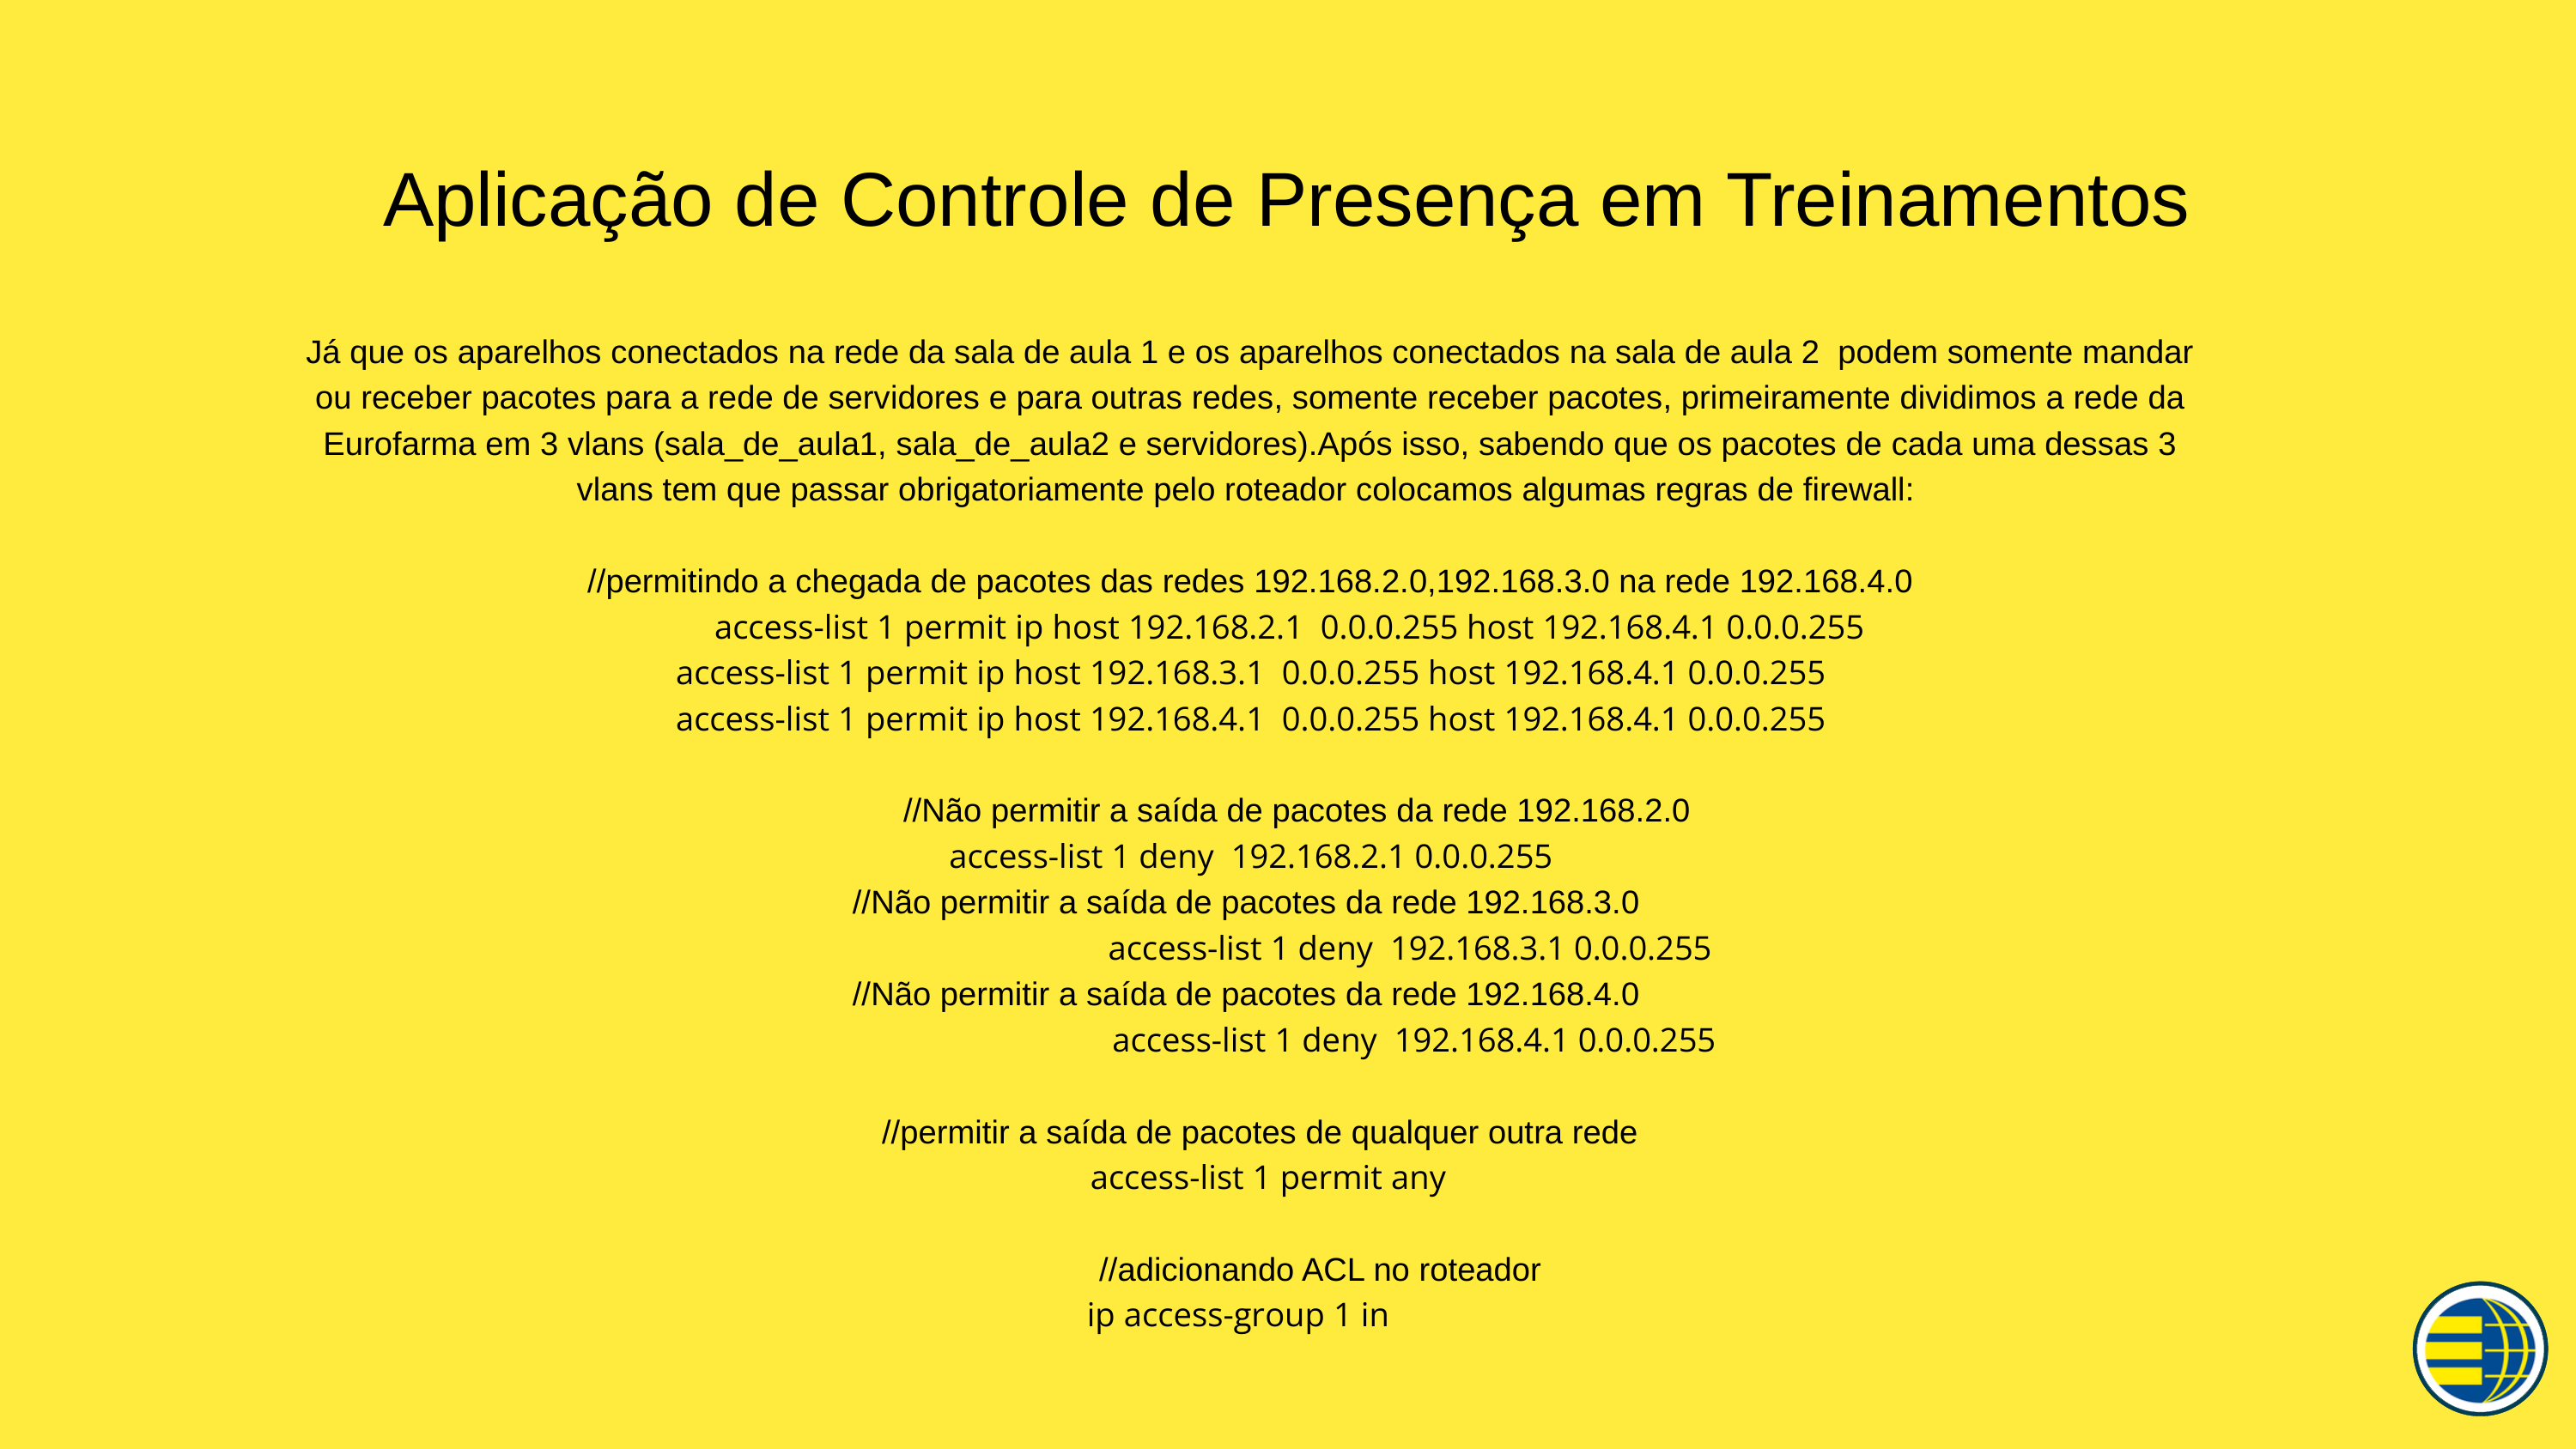

Aplicação de Controle de Presença em Treinamentos
Já que os aparelhos conectados na rede da sala de aula 1 e os aparelhos conectados na sala de aula 2  podem somente mandar ou receber pacotes para a rede de servidores e para outras redes, somente receber pacotes, primeiramente dividimos a rede da Eurofarma em 3 vlans (sala_de_aula1, sala_de_aula2 e servidores).Após isso, sabendo que os pacotes de cada uma dessas 3 vlans tem que passar obrigatoriamente pelo roteador colocamos algumas regras de firewall:

//permitindo a chegada de pacotes das redes 192.168.2.0,192.168.3.0 na rede 192.168.4.0
         access-list 1 permit ip host 192.168.2.1  0.0.0.255 host 192.168.4.1 0.0.0.255
access-list 1 permit ip host 192.168.3.1  0.0.0.255 host 192.168.4.1 0.0.0.255
access-list 1 permit ip host 192.168.4.1  0.0.0.255 host 192.168.4.1 0.0.0.255

           //Não permitir a saída de pacotes da rede 192.168.2.0
access-list 1 deny  192.168.2.1 0.0.0.255
//Não permitir a saída de pacotes da rede 192.168.3.0
                                      access-list 1 deny  192.168.3.1 0.0.0.255
//Não permitir a saída de pacotes da rede 192.168.4.0
                                       access-list 1 deny  192.168.4.1 0.0.0.255

   //permitir a saída de pacotes de qualquer outra rede
    access-list 1 permit any

                //adicionando ACL no roteador
ip access-group 1 in